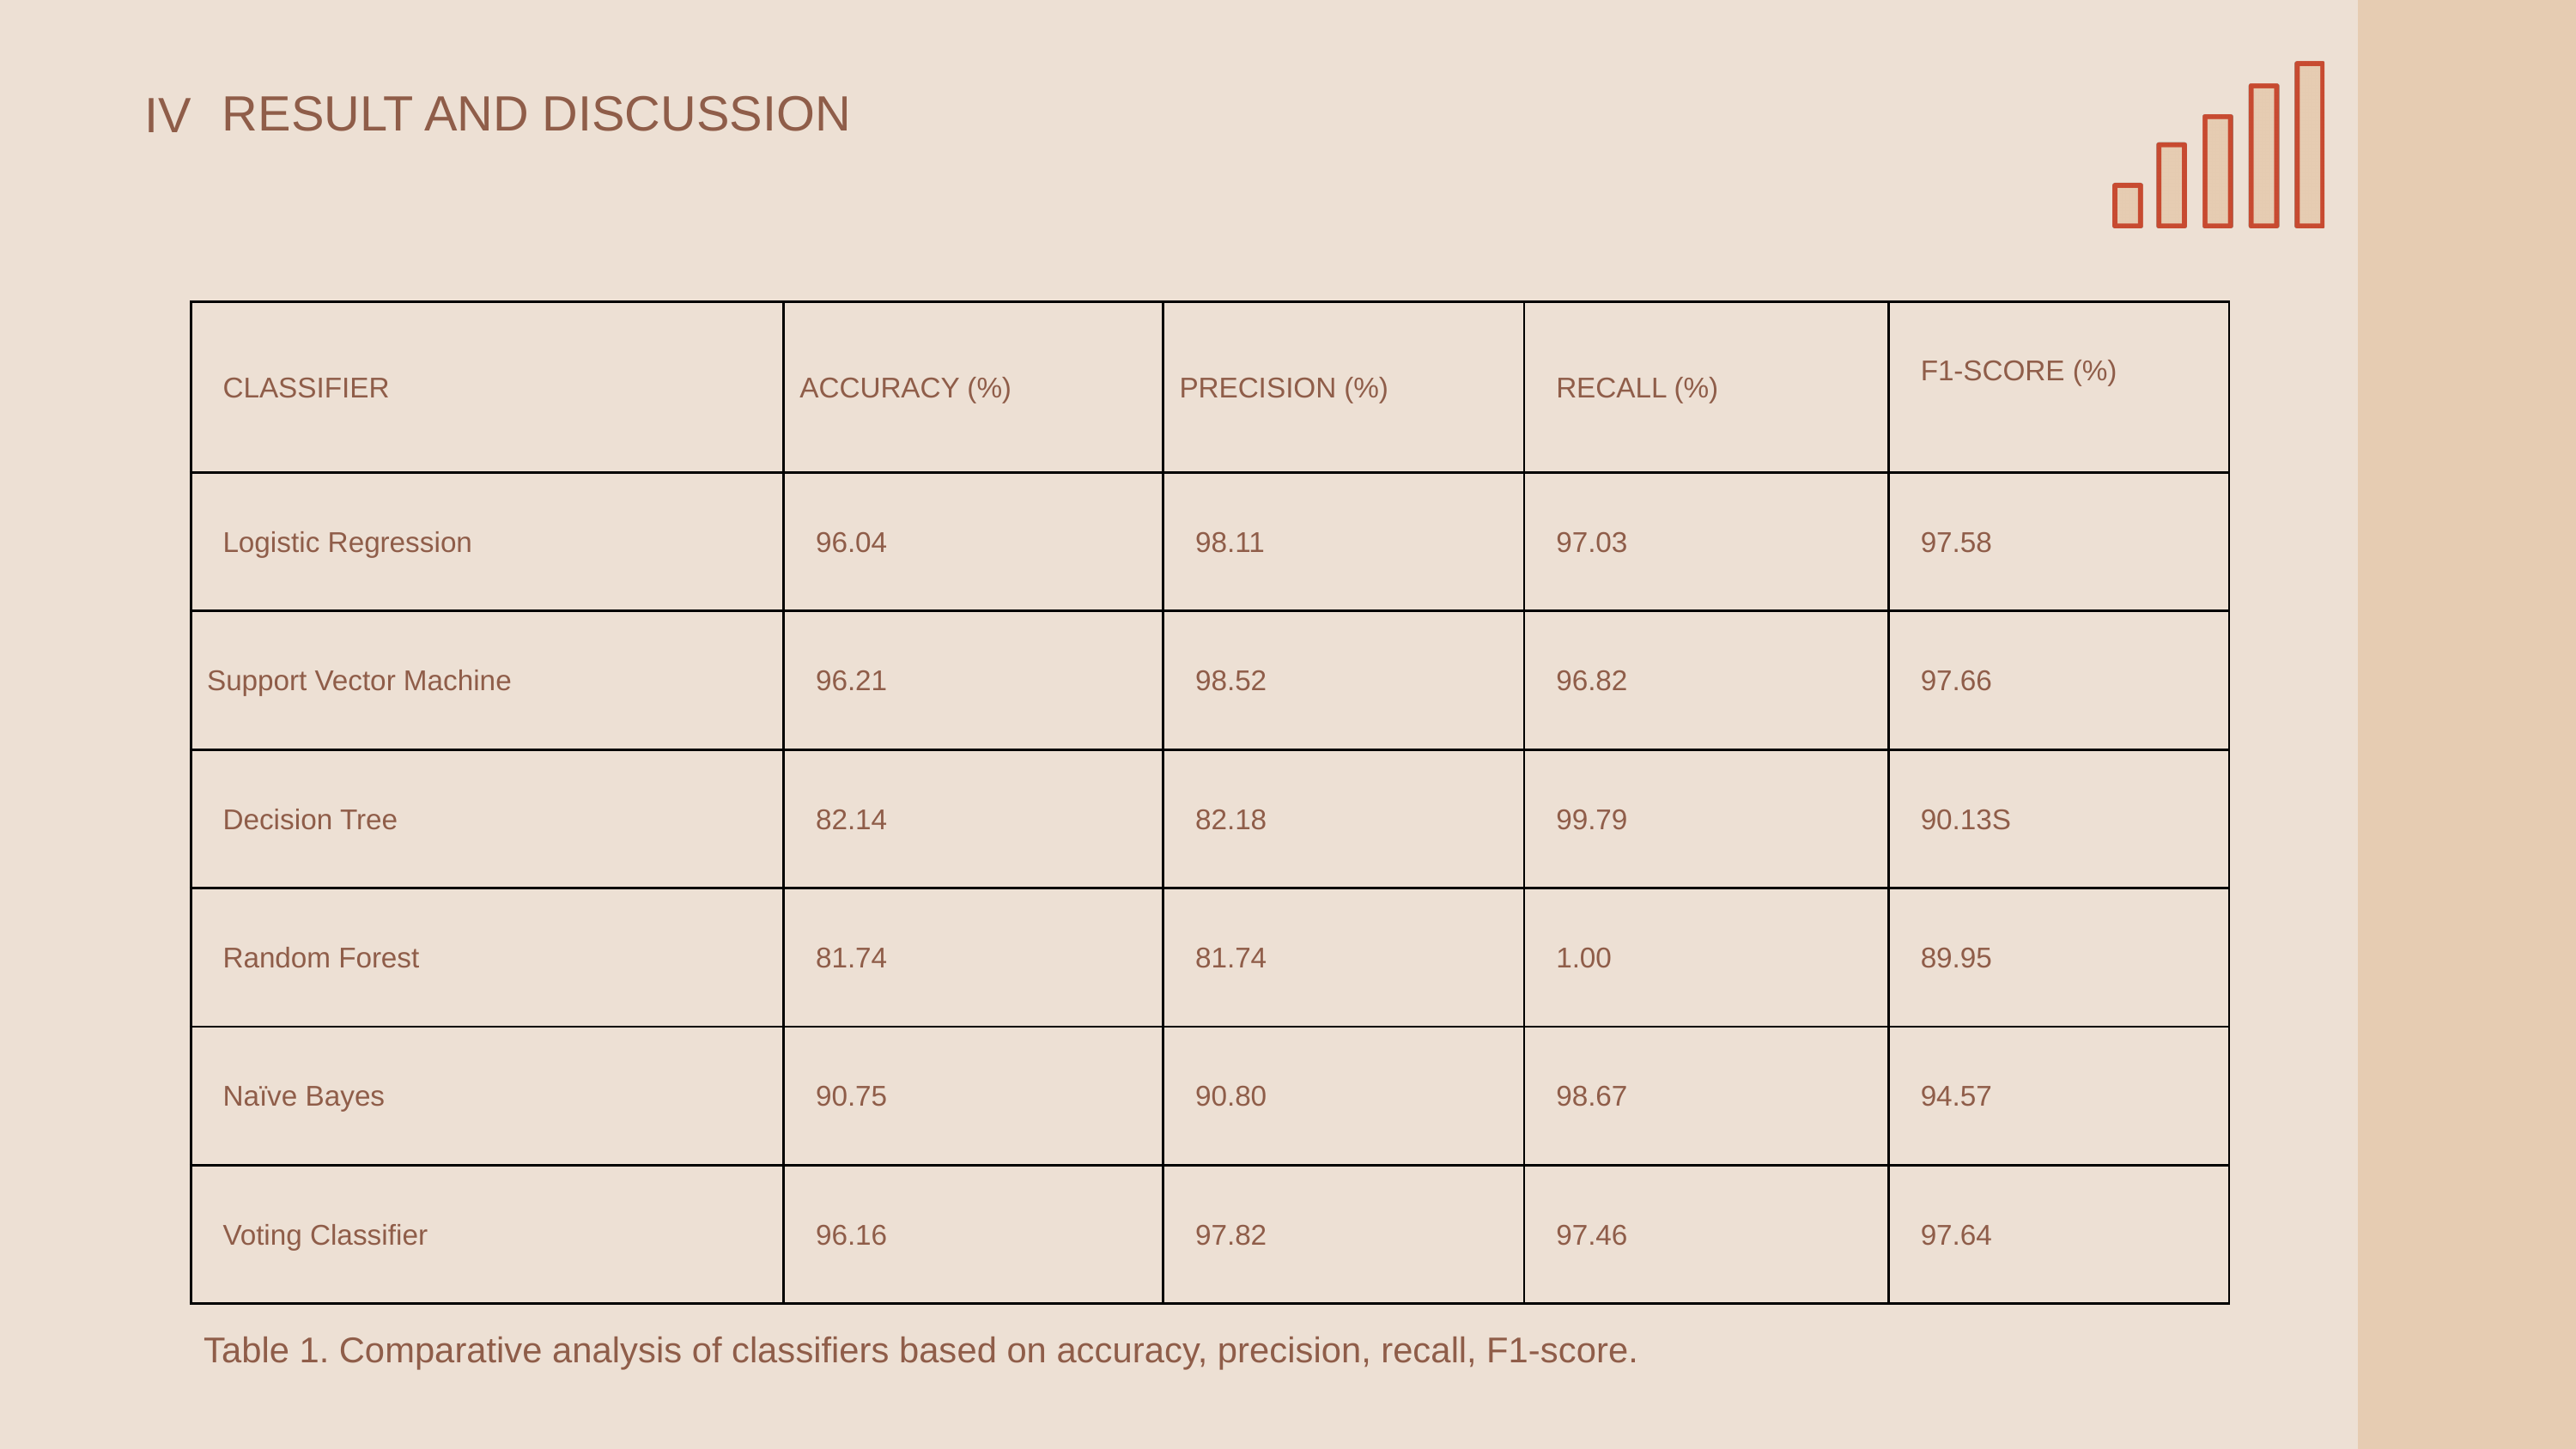

RESULT AND DISCUSSION
IV
| CLASSIFIER | ACCURACY (%) | PRECISION (%) | RECALL (%) | F1-SCORE (%) |
| --- | --- | --- | --- | --- |
| Logistic Regression | 96.04 | 98.11 | 97.03 | 97.58 |
| Support Vector Machine | 96.21 | 98.52 | 96.82 | 97.66 |
| Decision Tree | 82.14 | 82.18 | 99.79 | 90.13S |
| Random Forest | 81.74 | 81.74 | 1.00 | 89.95 |
| Naïve Bayes | 90.75 | 90.80 | 98.67 | 94.57 |
| Voting Classifier | 96.16 | 97.82 | 97.46 | 97.64 |
2
Table 1. Comparative analysis of classifiers based on accuracy, precision, recall, F1-score.